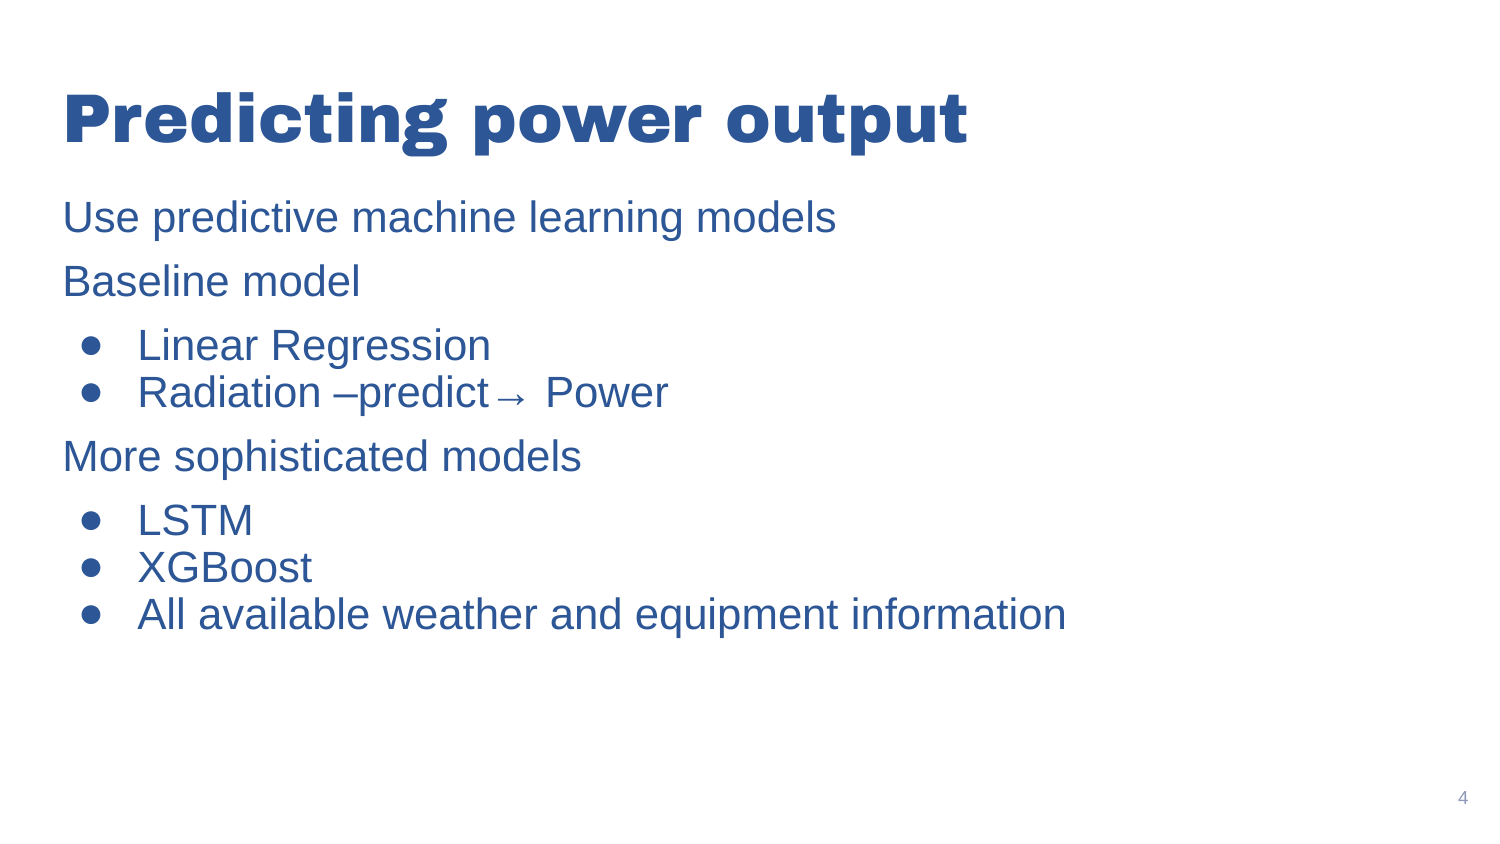

# Predicting power output
Use predictive machine learning models
Baseline model
Linear Regression
Radiation –predict→ Power
More sophisticated models
LSTM
XGBoost
All available weather and equipment information
4